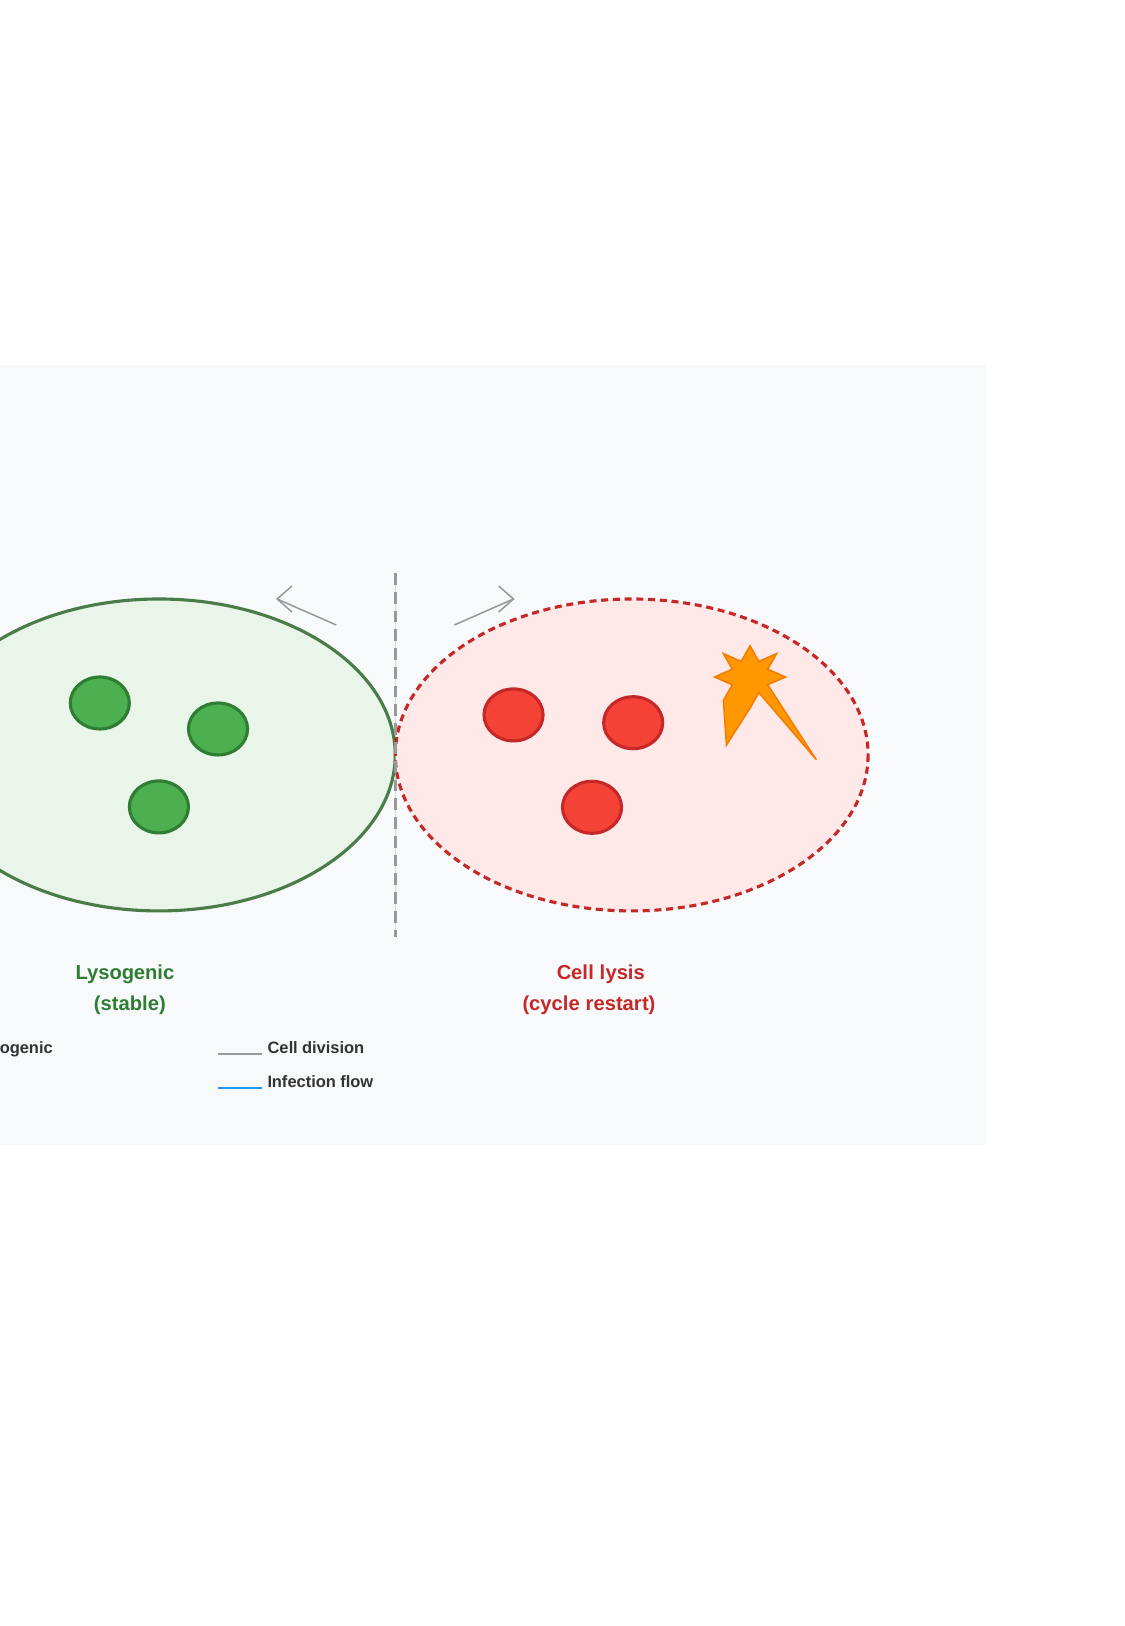

Panel 4: Segregational Drift

Lysogenic
Cell lysis
Legend:
Wild-type lysogenic
Cell division

Mutant lytic
Infection flow

(stable)
(cycle restart)